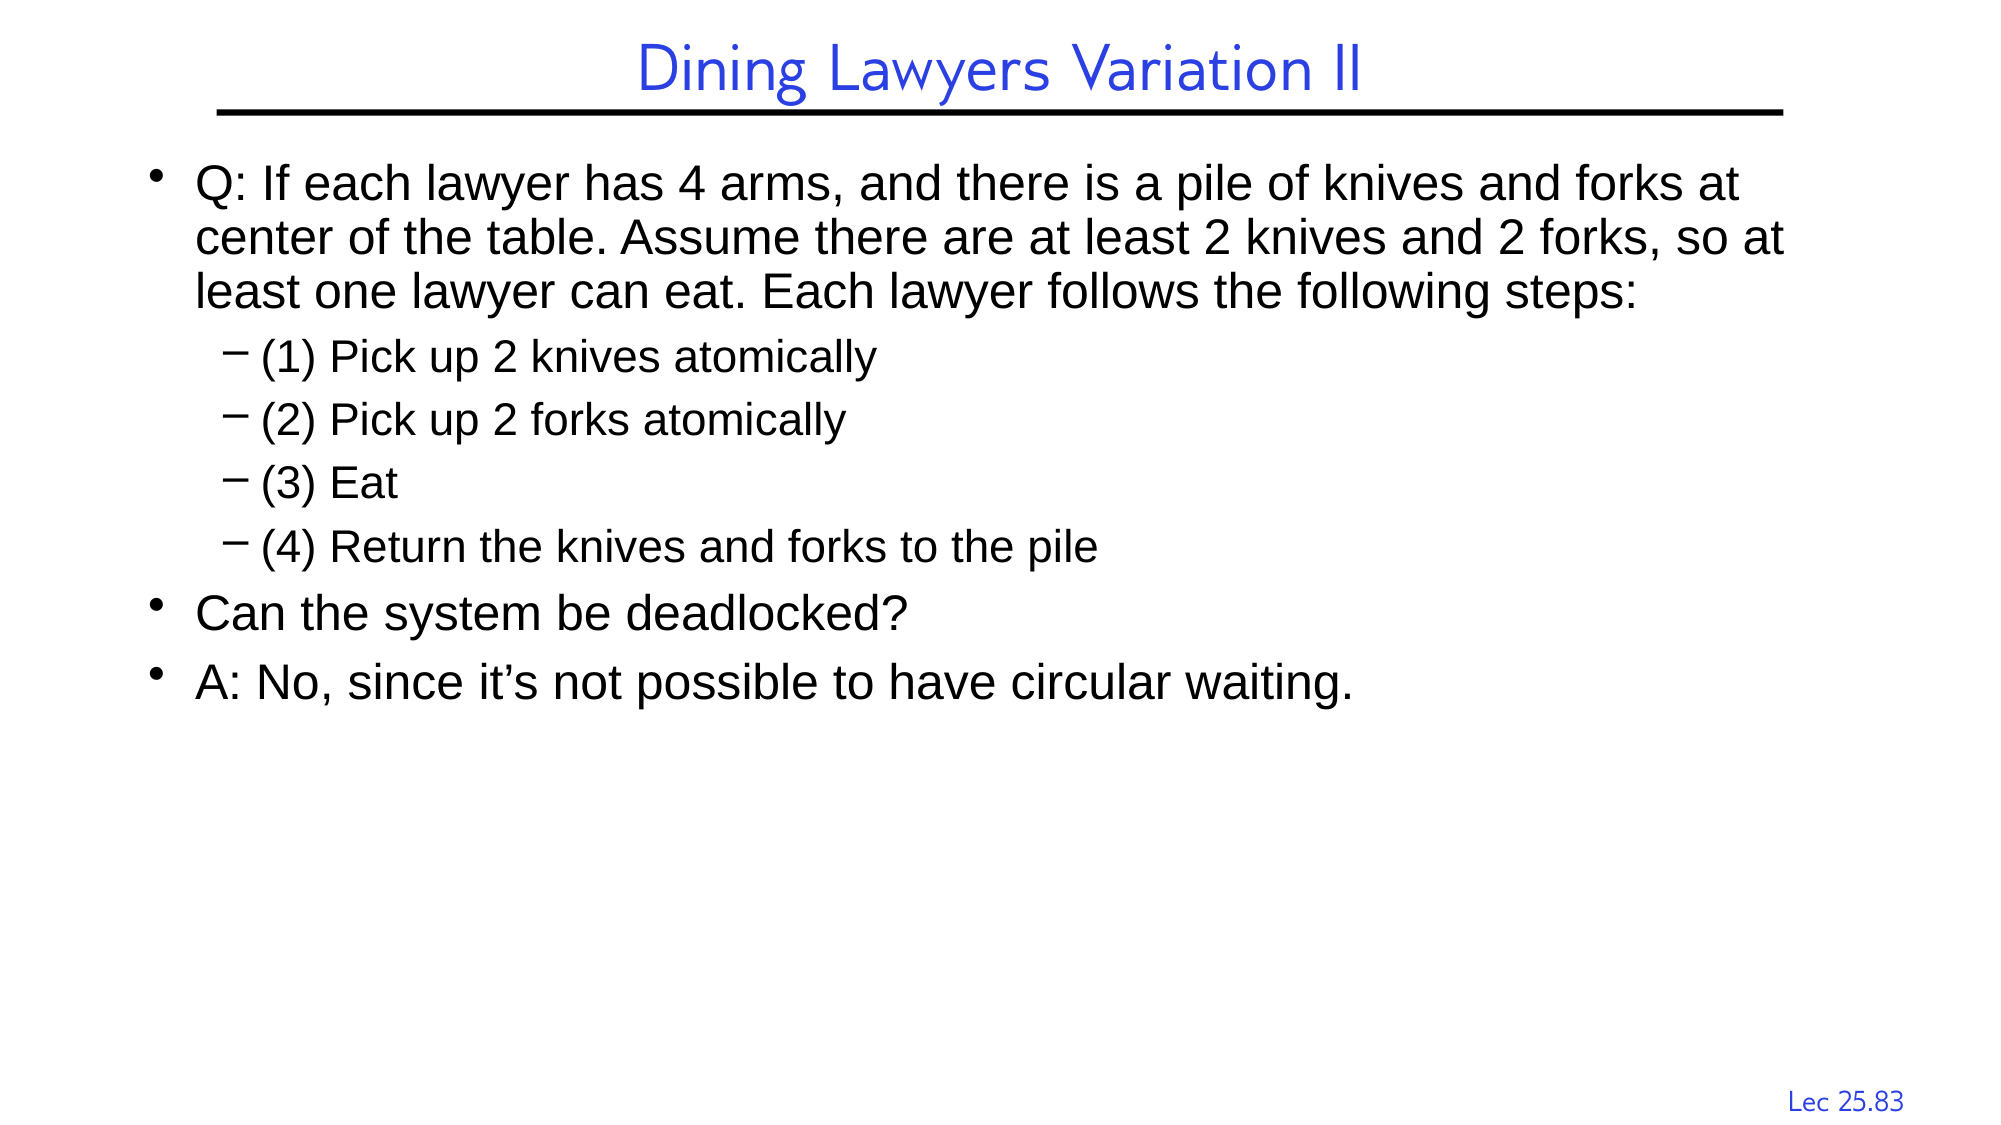

# Dining Lawyers Variation II
Q: If each lawyer has 4 arms, and there is a pile of knives and forks at center of the table. Assume there are at least 2 knives and 2 forks, so at least one lawyer can eat. Each lawyer follows the following steps:
(1) Pick up 2 knives atomically
(2) Pick up 2 forks atomically
(3) Eat
(4) Return the knives and forks to the pile
Can the system be deadlocked?
A: No, since it’s not possible to have circular waiting.